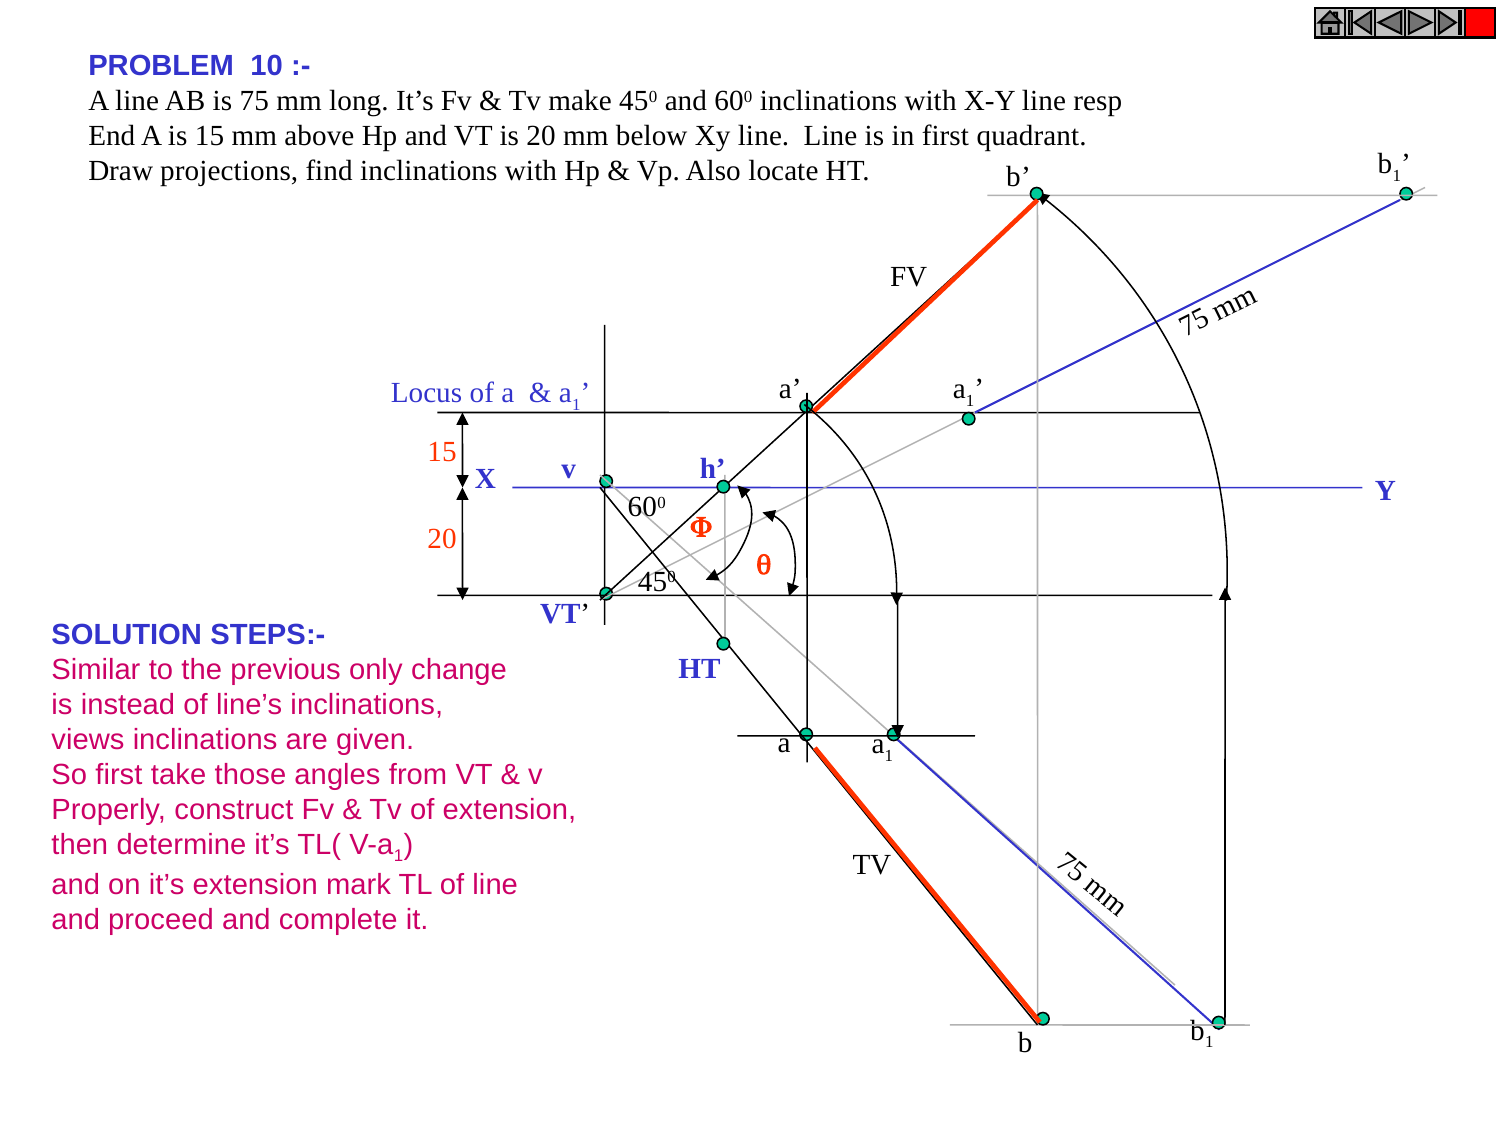

PROBLEM  10 :-
A line AB is 75 mm long. It’s Fv & Tv make 450 and 600 inclinations with X-Y line resp
End A is 15 mm above Hp and VT is 20 mm below Xy line.  Line is in first quadrant.
Draw projections, find inclinations with Hp & Vp. Also locate HT.
b1’

b’

FV

75 mm

a’

a1’

Locus of a  & a1’

15
v
h’

X
Y

600

Φ
20

θ
450
VT’

SOLUTION STEPS:-
Similar to the previous only change
is instead of line’s inclinations,
views inclinations are given.
So first take those angles from VT & v
Properly, construct Fv & Tv of extension,
then determine it’s TL( V-a1)
and on it’s extension mark TL of line
and proceed and complete it.

HT
a

a1

TV

75 mm
b1

b